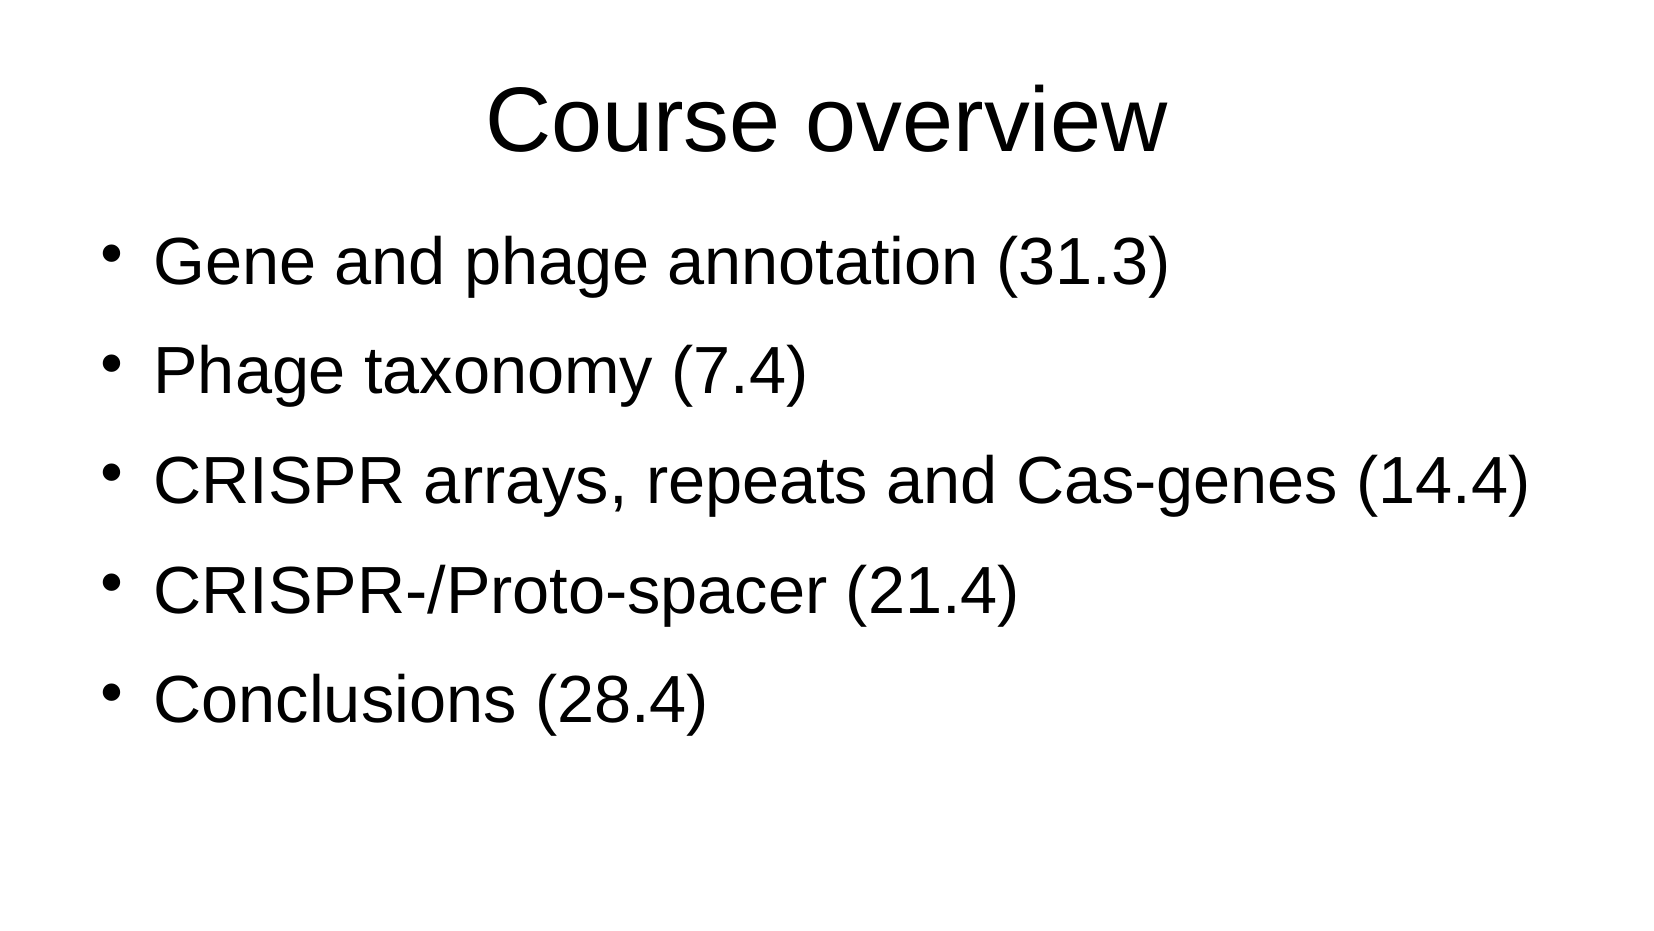

Course overview
Gene and phage annotation (31.3)
Phage taxonomy (7.4)
CRISPR arrays, repeats and Cas-genes (14.4)
CRISPR-/Proto-spacer (21.4)
Conclusions (28.4)